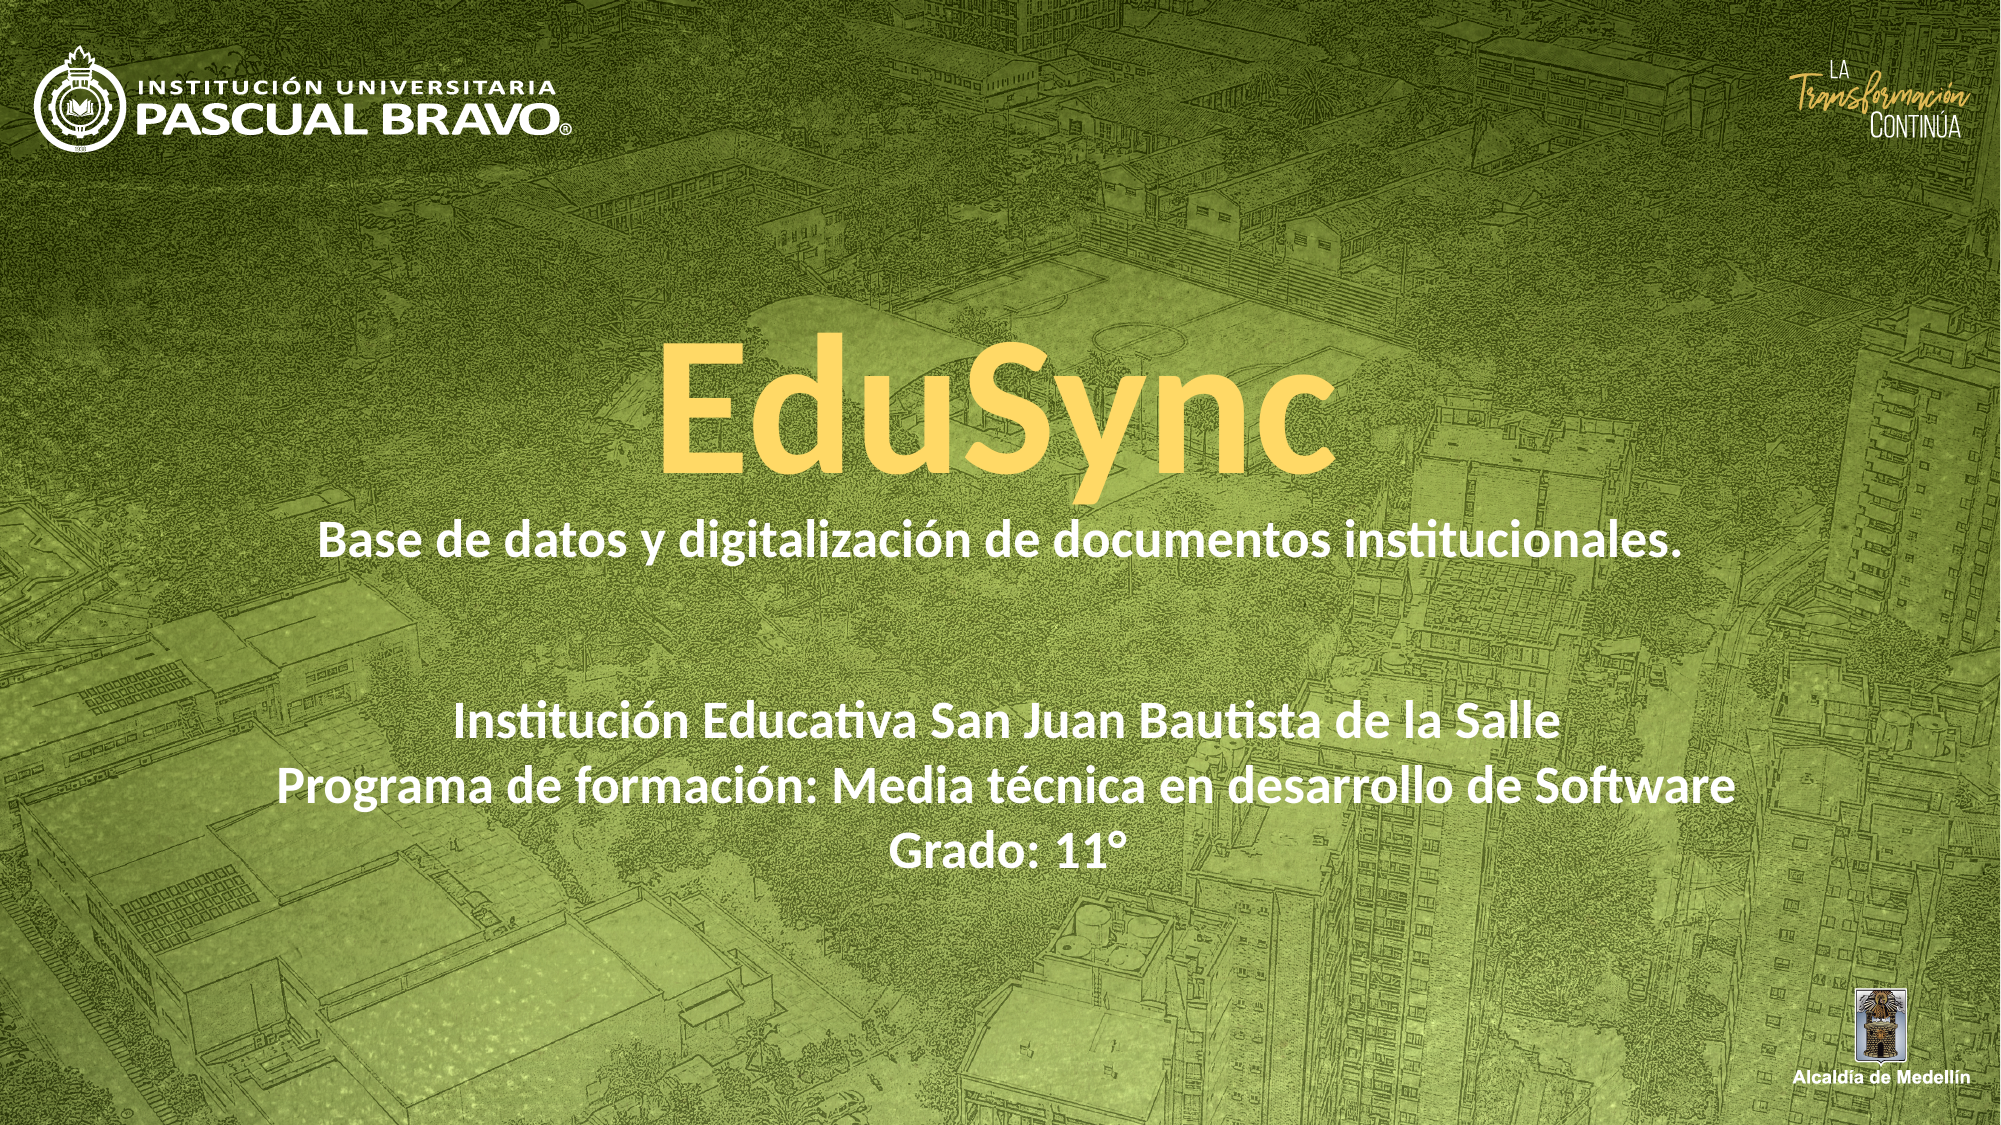

EduSync
Base de datos y digitalización de documentos institucionales.
Institución Educativa San Juan Bautista de la Salle
Programa de formación: Media técnica en desarrollo de Software
Grado: 11°